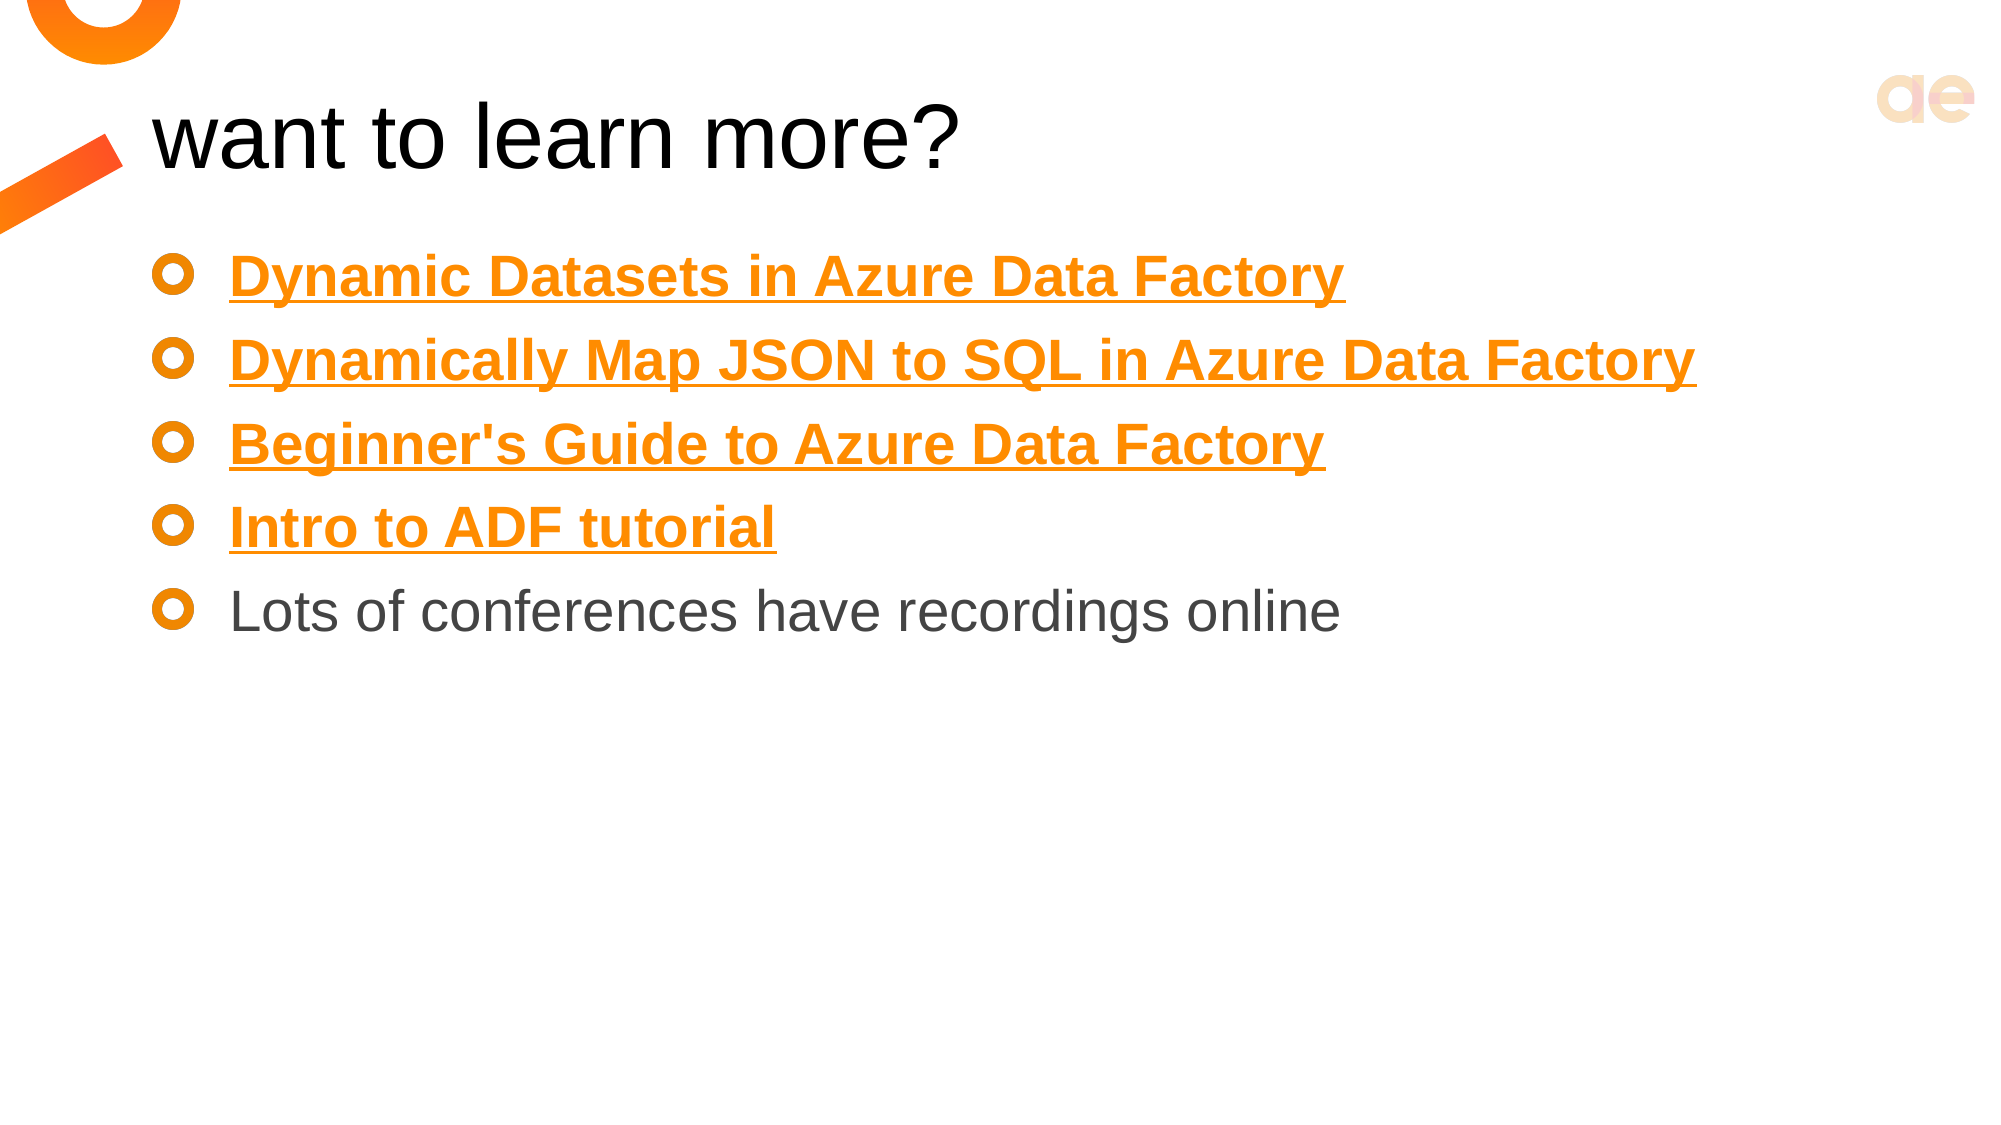

# want to learn more?
Dynamic Datasets in Azure Data Factory
Dynamically Map JSON to SQL in Azure Data Factory
Beginner's Guide to Azure Data Factory
Intro to ADF tutorial
Lots of conferences have recordings online